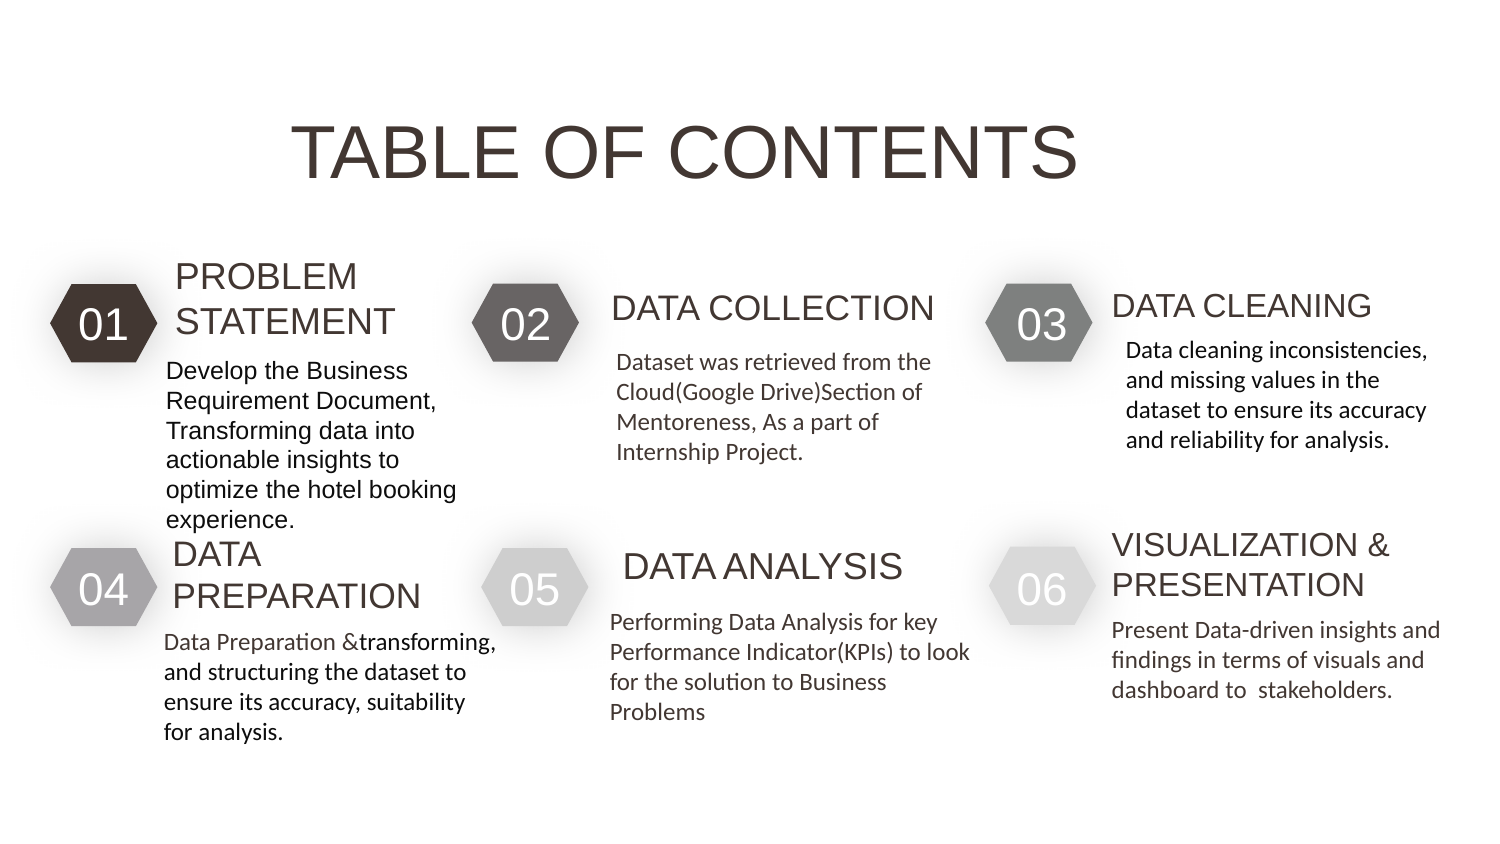

TABLE OF CONTENTS
DATA CLEANING
DATA COLLECTION

# 01
02
03

PROBLEM STATEMENT
Data cleaning inconsistencies, and missing values in the dataset to ensure its accuracy and reliability for analysis.
Dataset was retrieved from the Cloud(Google Drive)Section of Mentoreness, As a part of Internship Project.
Develop the Business Requirement Document, Transforming data into actionable insights to optimize the hotel booking experience.
DATA ANALYSIS

04
05
06
VISUALIZATION & PRESENTATION
DATA
PREPARATION
Performing Data Analysis for key Performance Indicator(KPIs) to look for the solution to Business Problems
Present Data-driven insights and findings in terms of visuals and dashboard to  stakeholders.
Data Preparation &transforming, and structuring the dataset to ensure its accuracy, suitability for analysis.